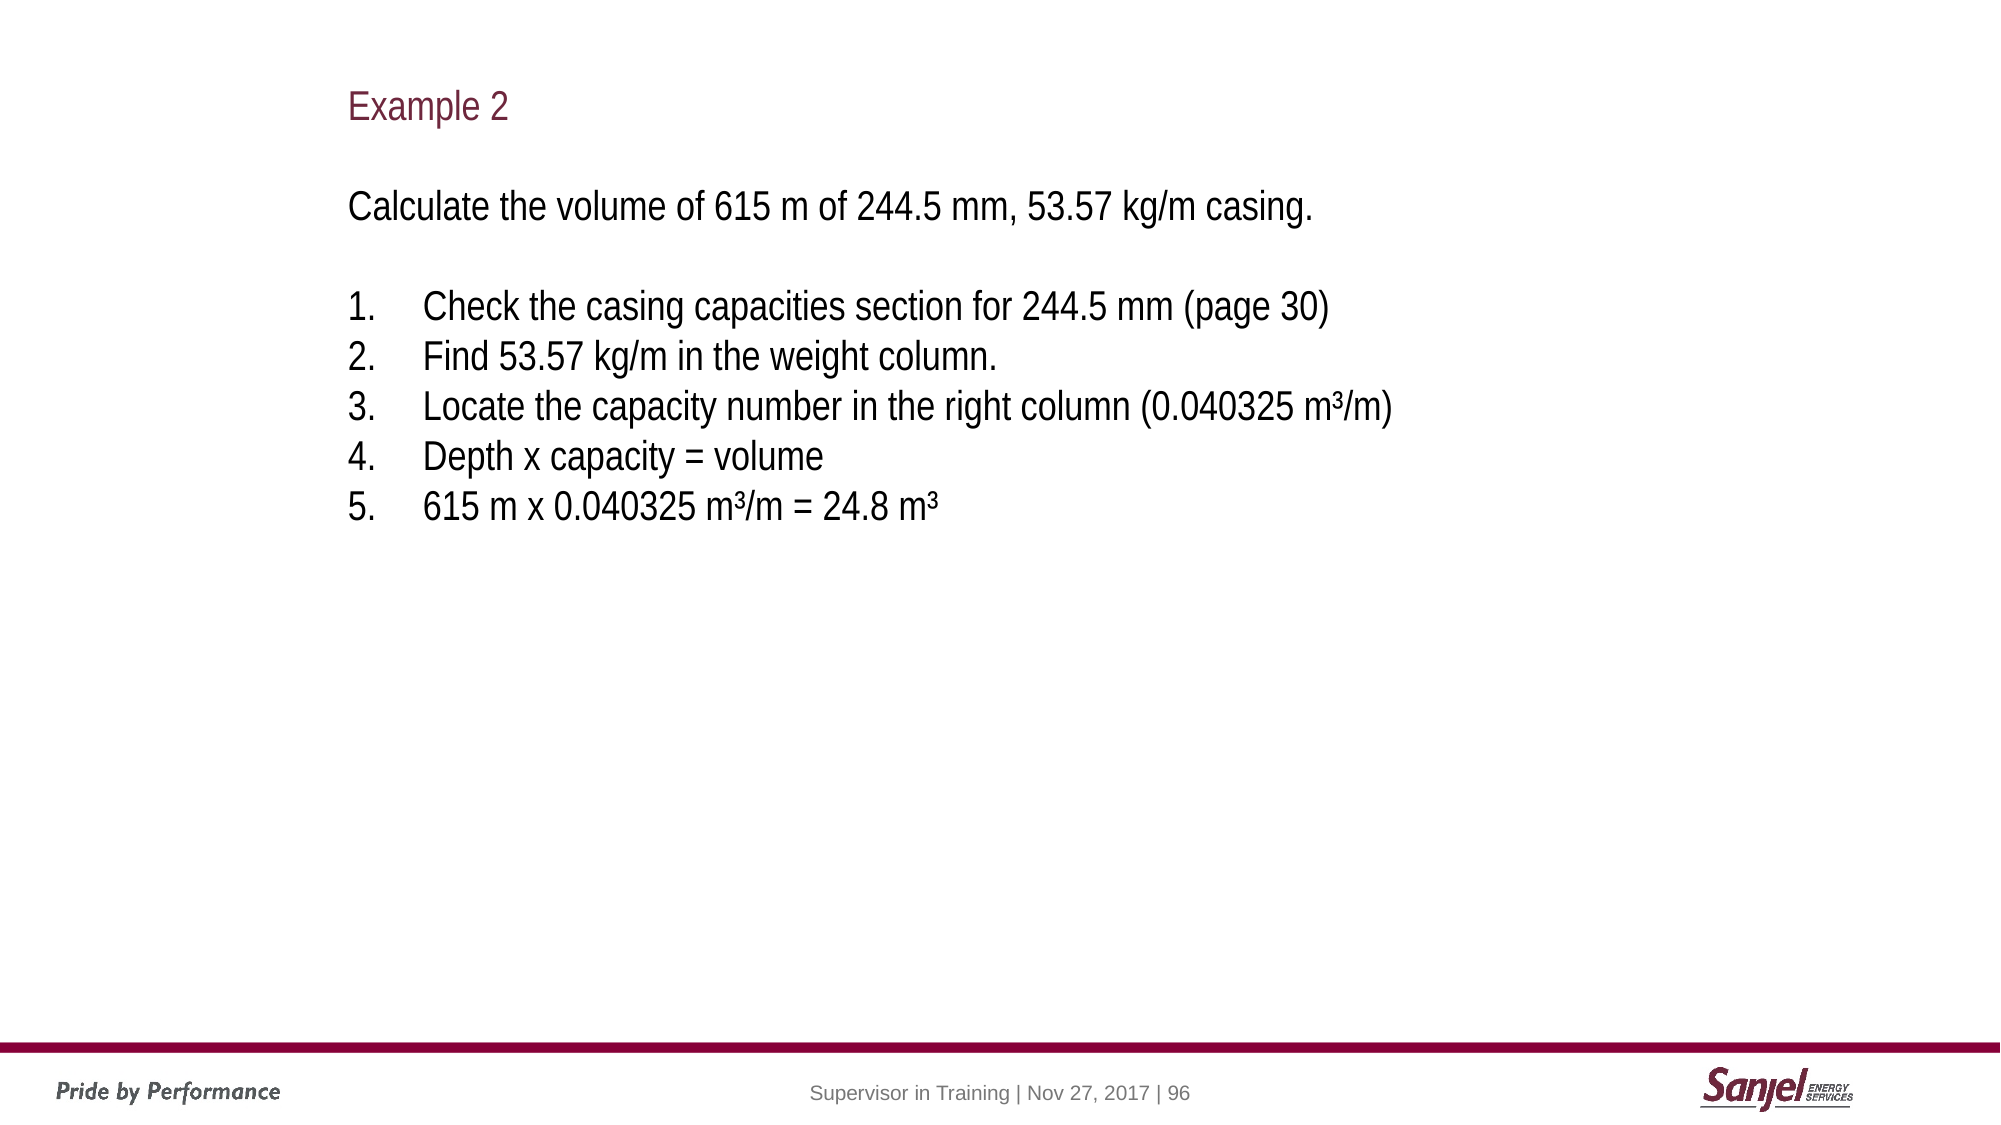

Example 2

Calculate the volume of 615 m of 244.5 mm, 53.57 kg/m casing.

Check the casing capacities section for 244.5 mm (page 30)
Find 53.57 kg/m in the weight column.
Locate the capacity number in the right column (0.040325 m³/m)
Depth x capacity = volume
615 m x 0.040325 m³/m = 24.8 m³